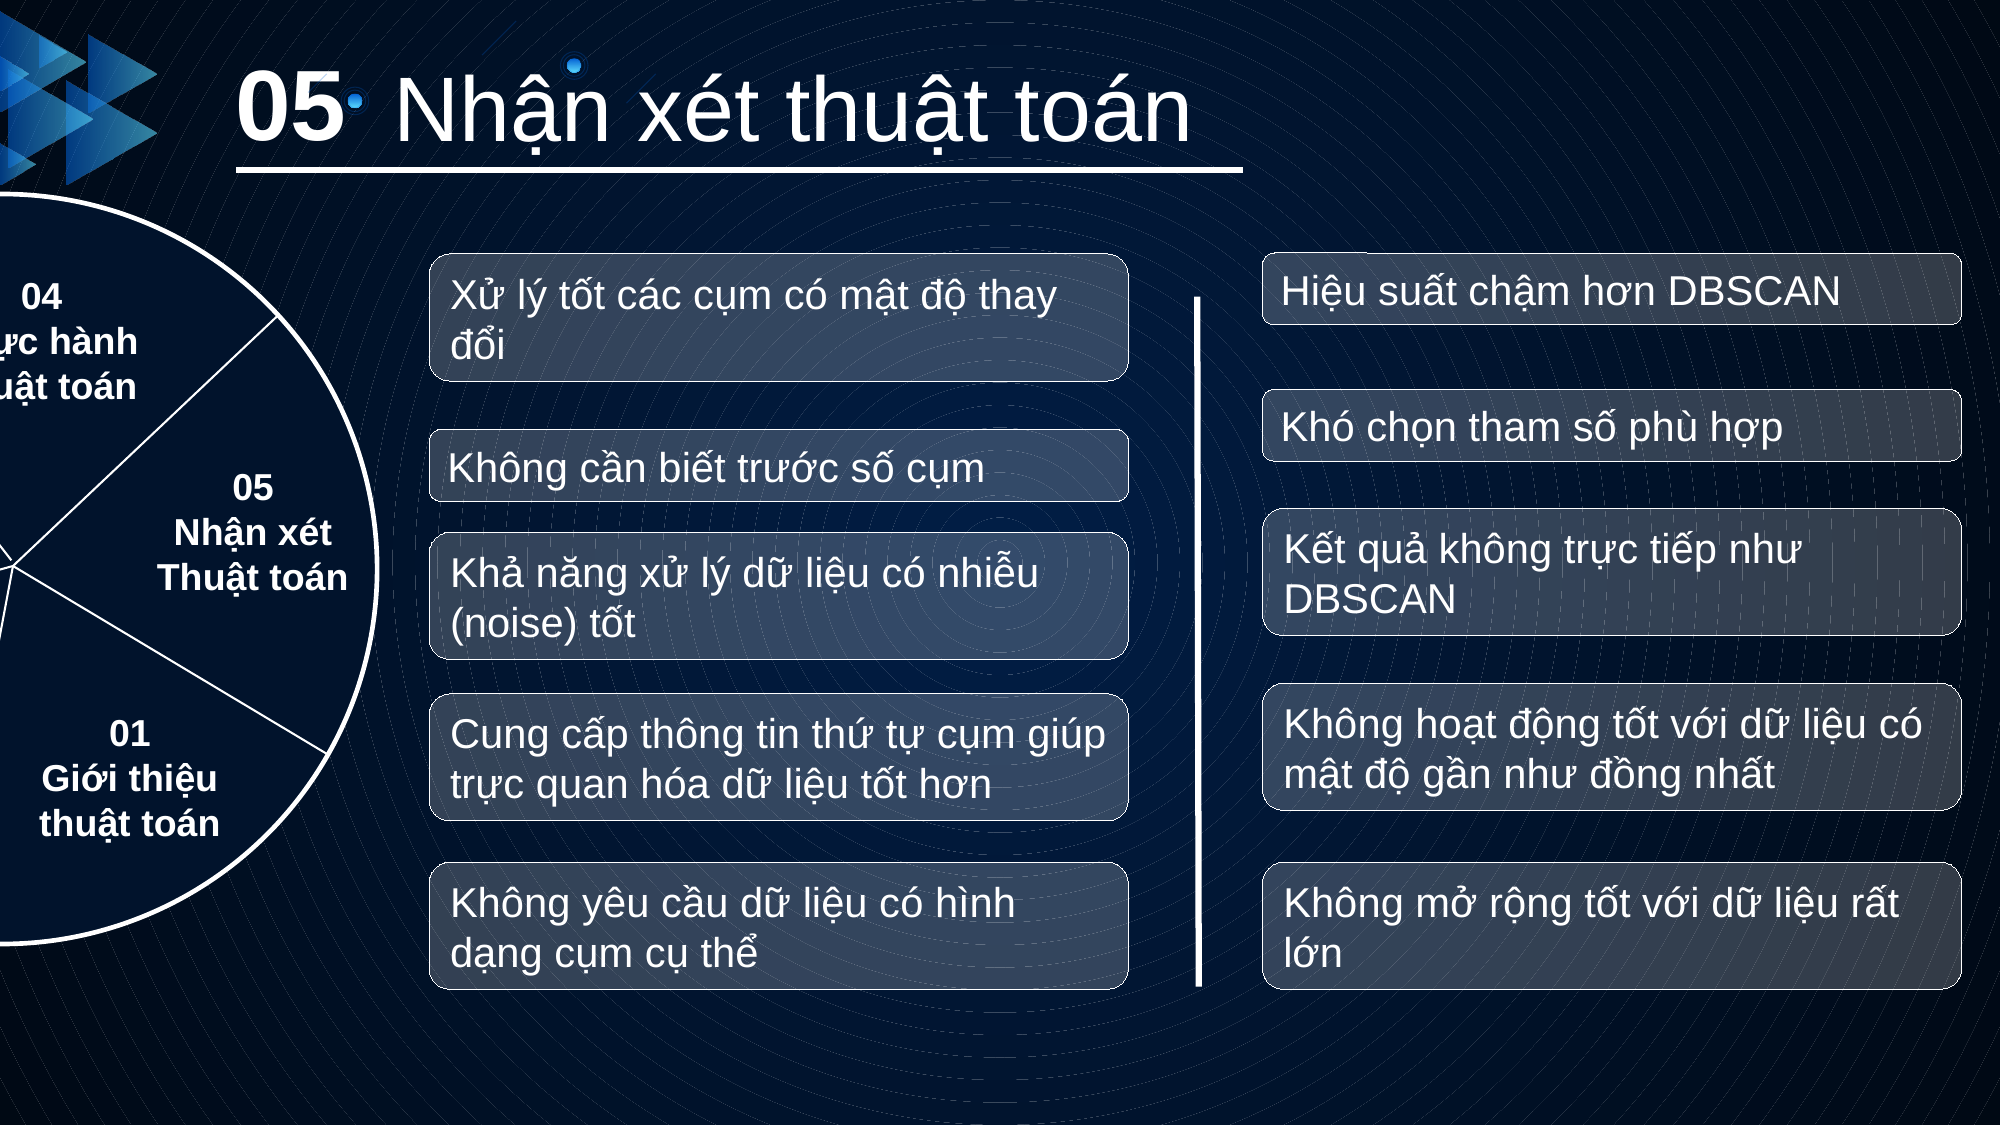

05
Nhận xét thuật toán

05
Nhận xét
Thuật toán
04
Thực hành
Thuật toán
01
Giới thiệu thuật toán
03
Lý thuyết thuật toán
02
Ý tưởng
Thuật toán
Hiệu suất chậm hơn DBSCAN
Khó chọn tham số phù hợp
Kết quả không trực tiếp như DBSCAN
Không hoạt động tốt với dữ liệu có mật độ gần như đồng nhất
Không mở rộng tốt với dữ liệu rất lớn
Xử lý tốt các cụm có mật độ thay đổi
Không cần biết trước số cụm
Khả năng xử lý dữ liệu có nhiễu (noise) tốt
Cung cấp thông tin thứ tự cụm giúp trực quan hóa dữ liệu tốt hơn
Không yêu cầu dữ liệu có hình dạng cụm cụ thể